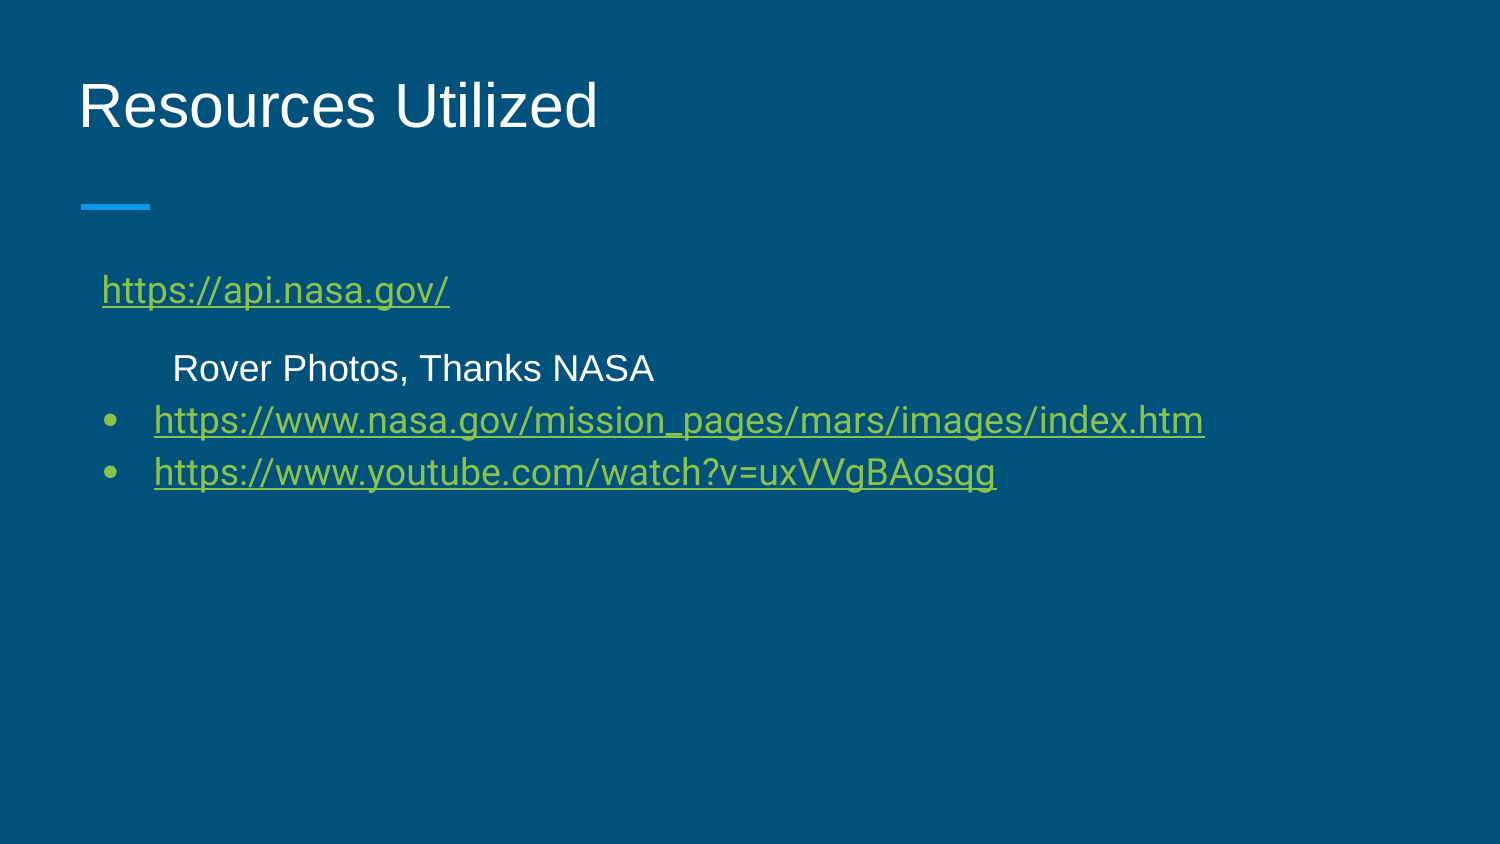

# Resources Utilized
https://api.nasa.gov/
Rover Photos, Thanks NASA
https://www.nasa.gov/mission_pages/mars/images/index.htm
https://www.youtube.com/watch?v=uxVVgBAosqg